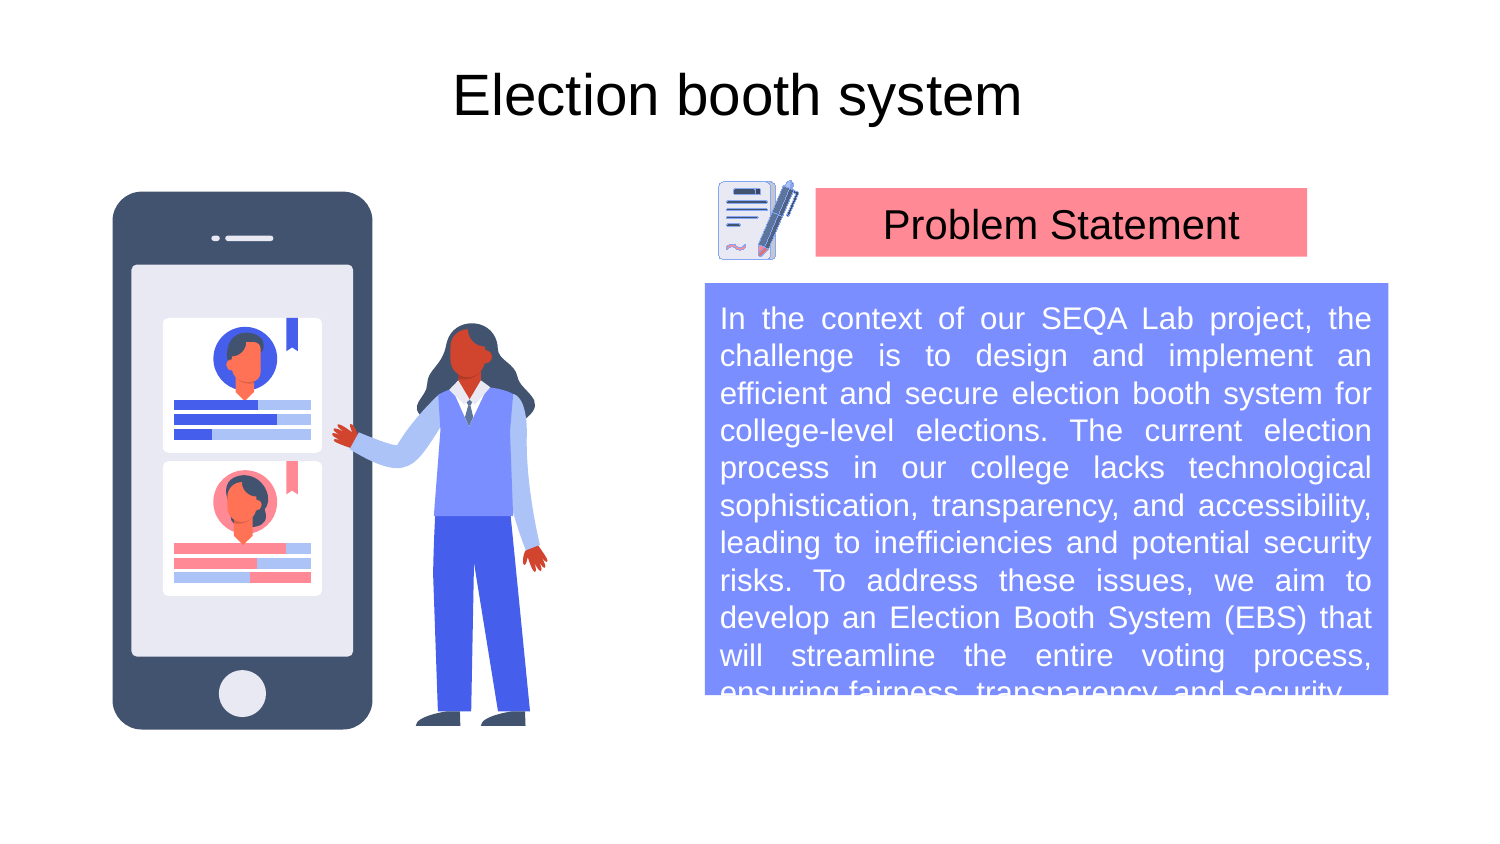

# Election booth system

Problem Statement

In the context of our SEQA Lab project, the challenge is to design and implement an efficient and secure election booth system for college-level elections. The current election process in our college lacks technological sophistication, transparency, and accessibility, leading to inefficiencies and potential security risks. To address these issues, we aim to develop an Election Booth System (EBS) that will streamline the entire voting process, ensuring fairness, transparency, and security.